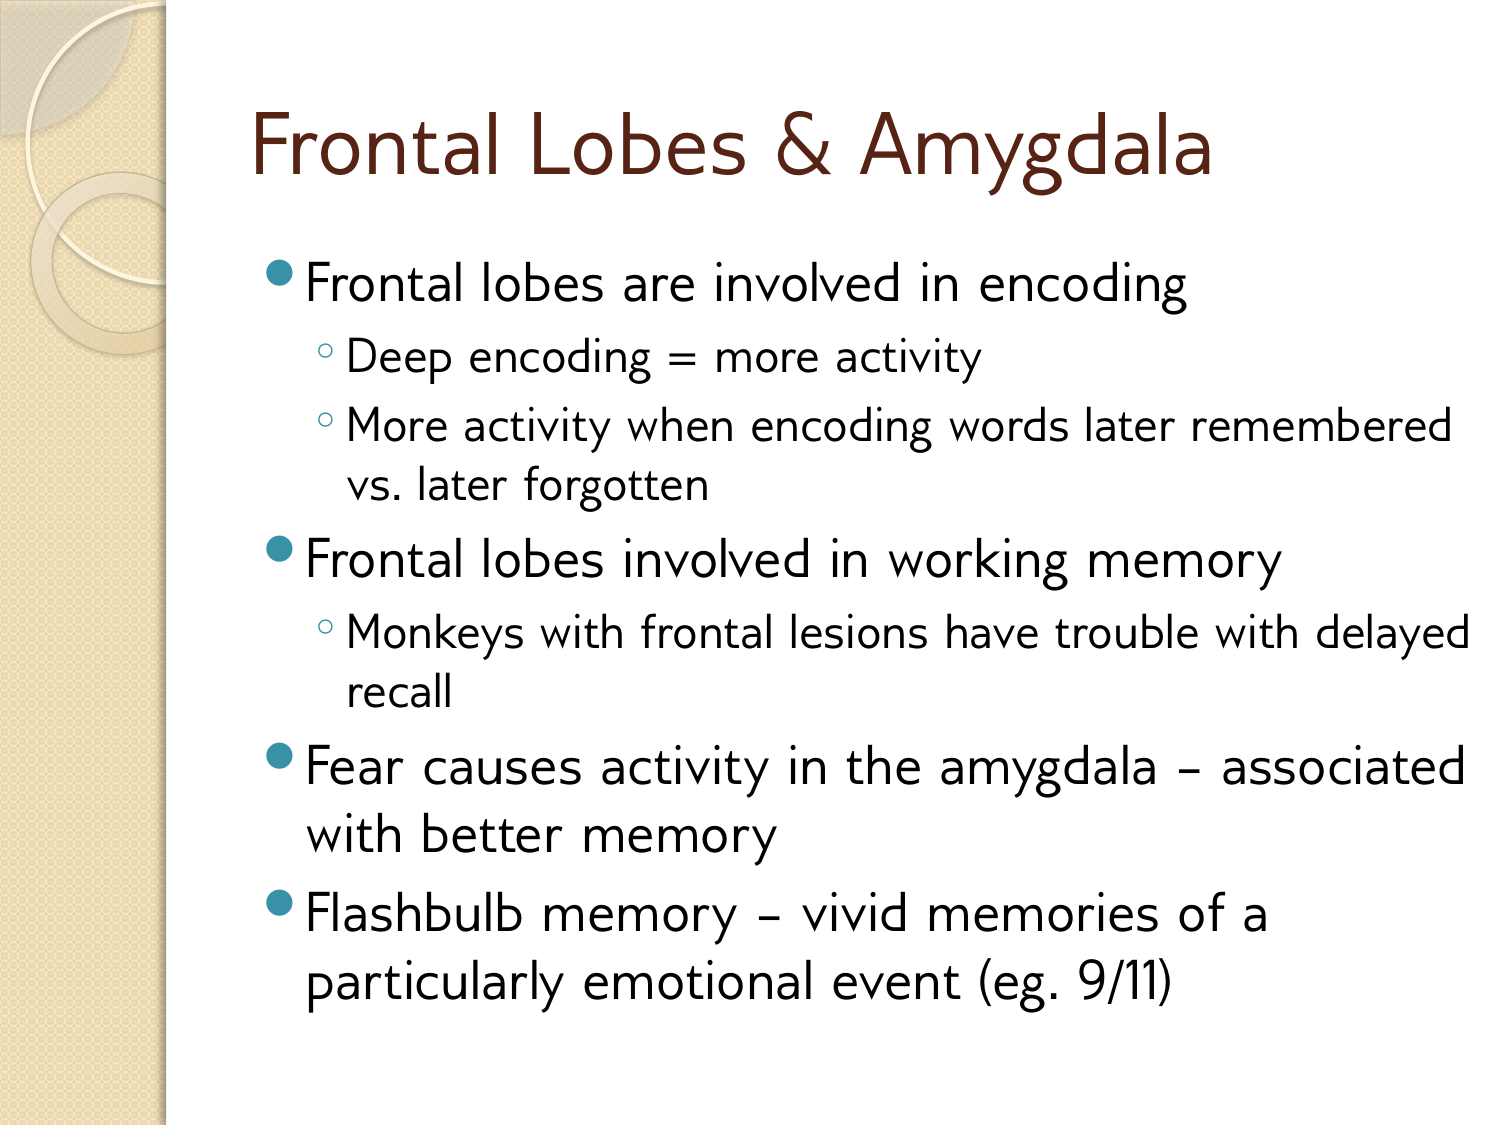

# Frontal Lobes & Amygdala
Frontal lobes are involved in encoding
Deep encoding = more activity
More activity when encoding words later remembered vs. later forgotten
Frontal lobes involved in working memory
Monkeys with frontal lesions have trouble with delayed recall
Fear causes activity in the amygdala – associated with better memory
Flashbulb memory – vivid memories of a particularly emotional event (eg. 9/11)